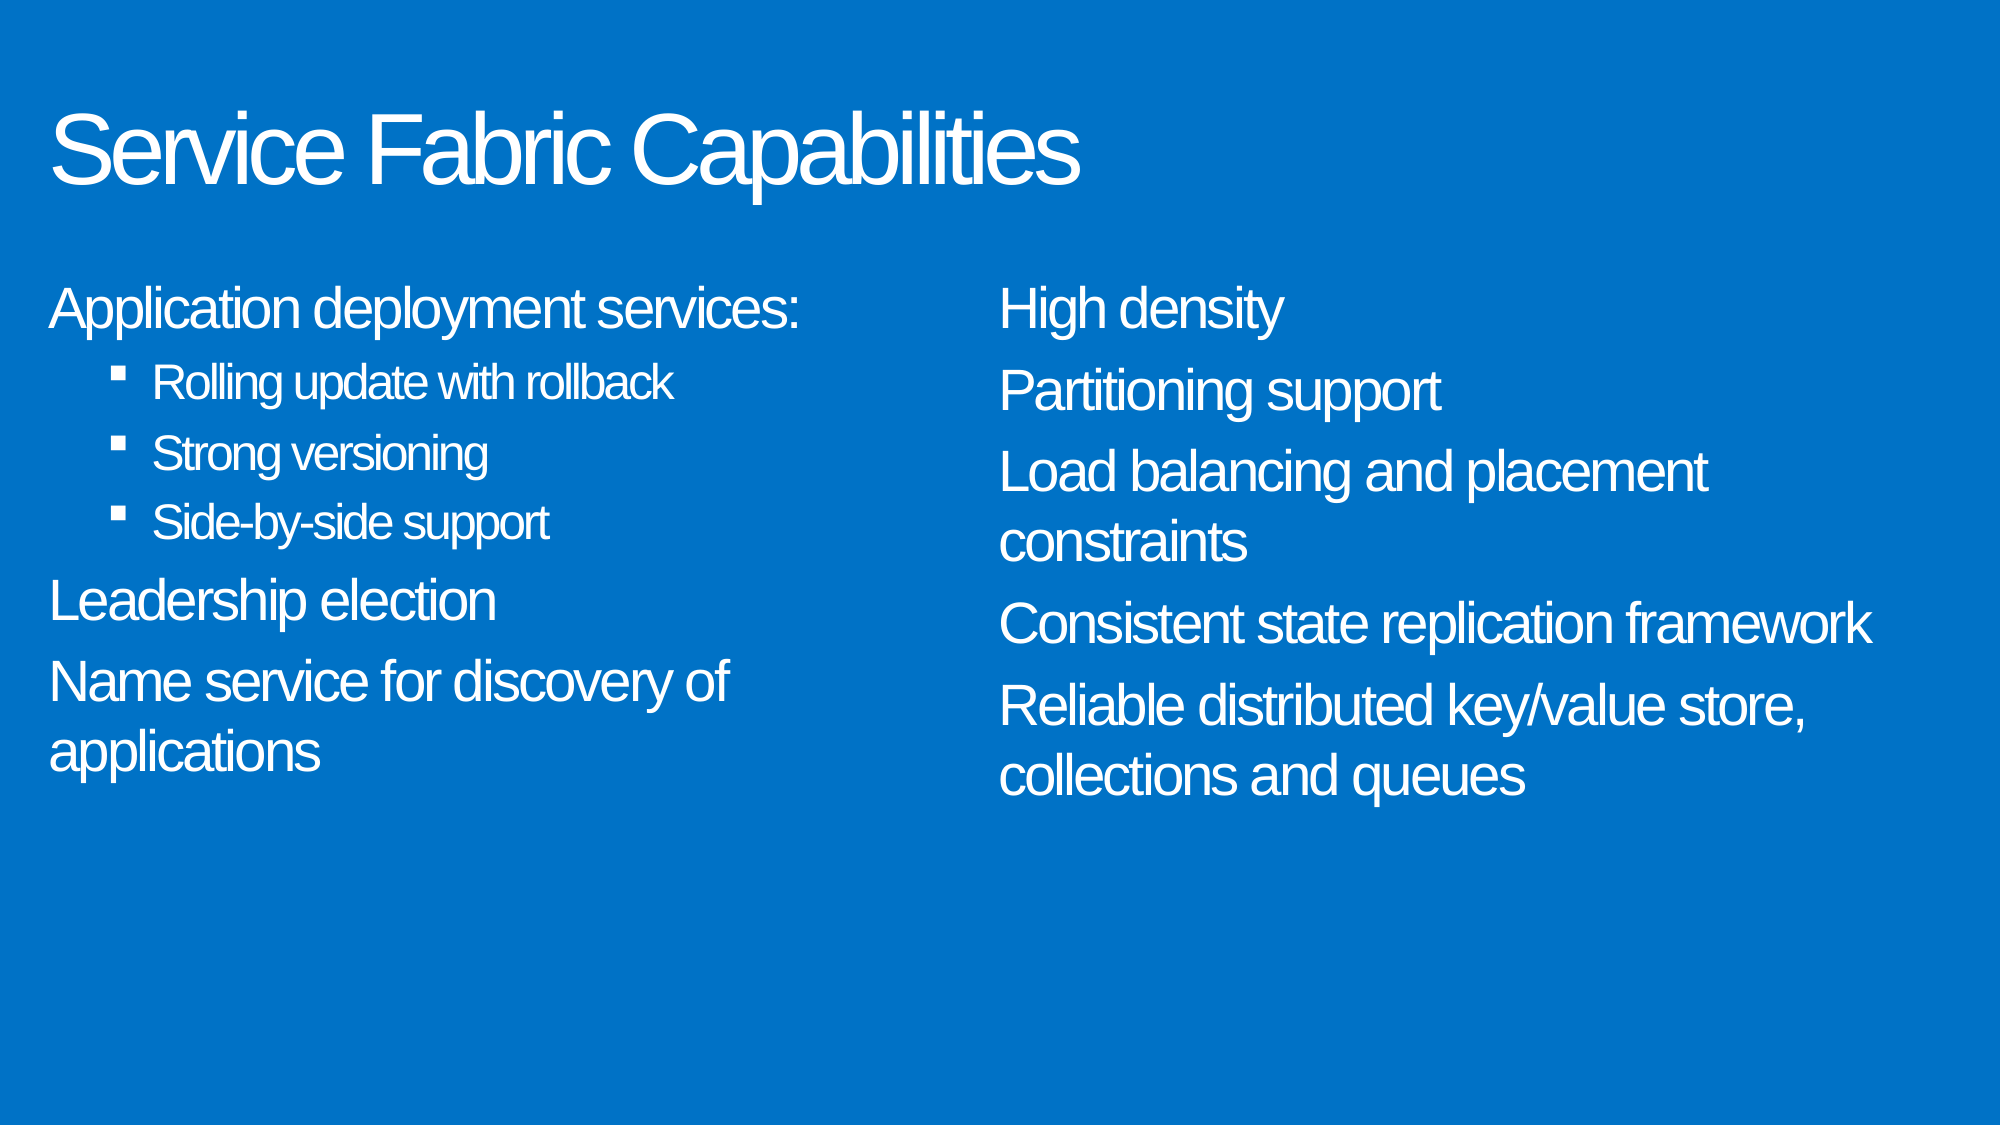

# Service Fabric Capabilities
Application deployment services:
Rolling update with rollback
Strong versioning
Side-by-side support
Leadership election
Name service for discovery of applications

High density
Partitioning support
Load balancing and placement constraints
Consistent state replication framework
Reliable distributed key/value store, collections and queues